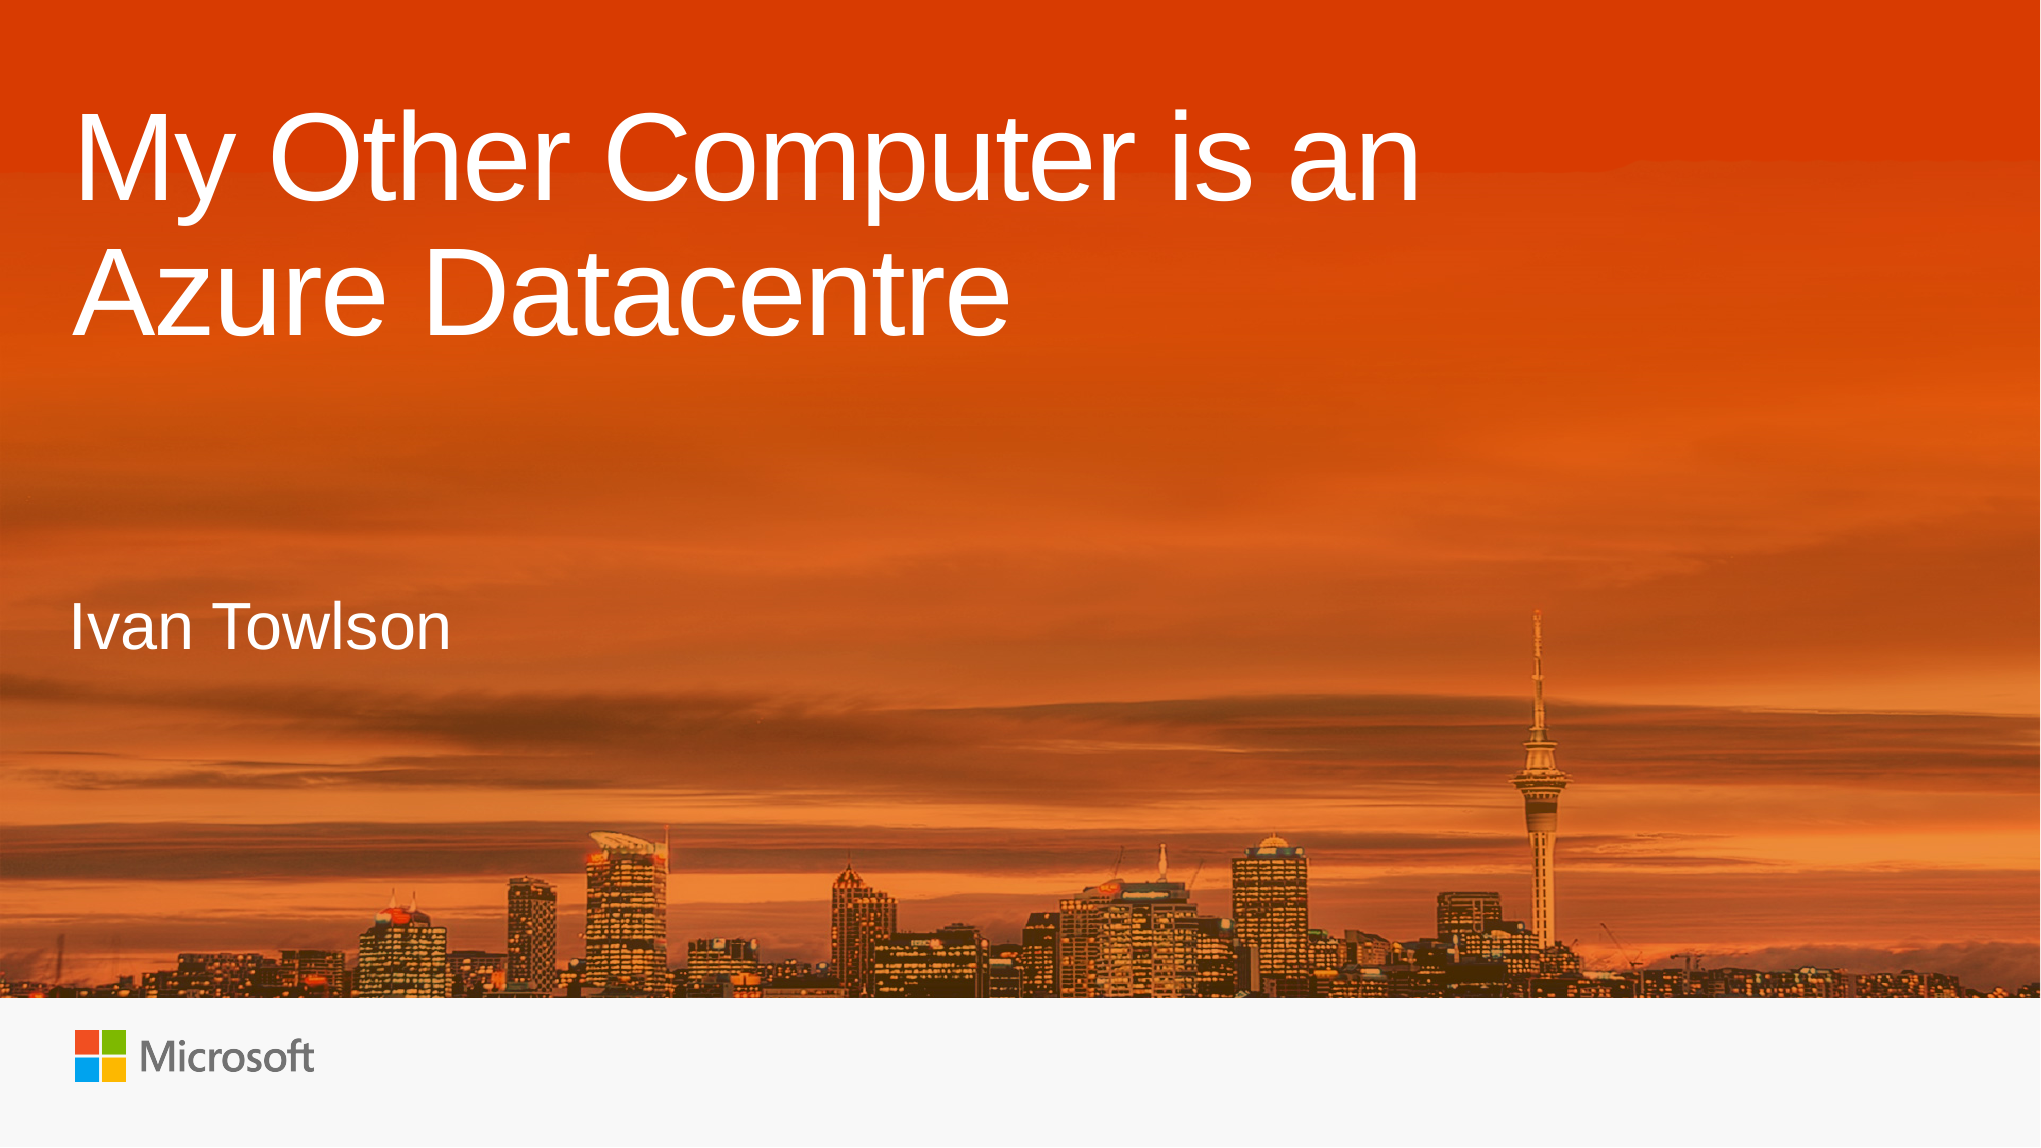

# My Other Computer is an Azure Datacentre

Ivan Towlson